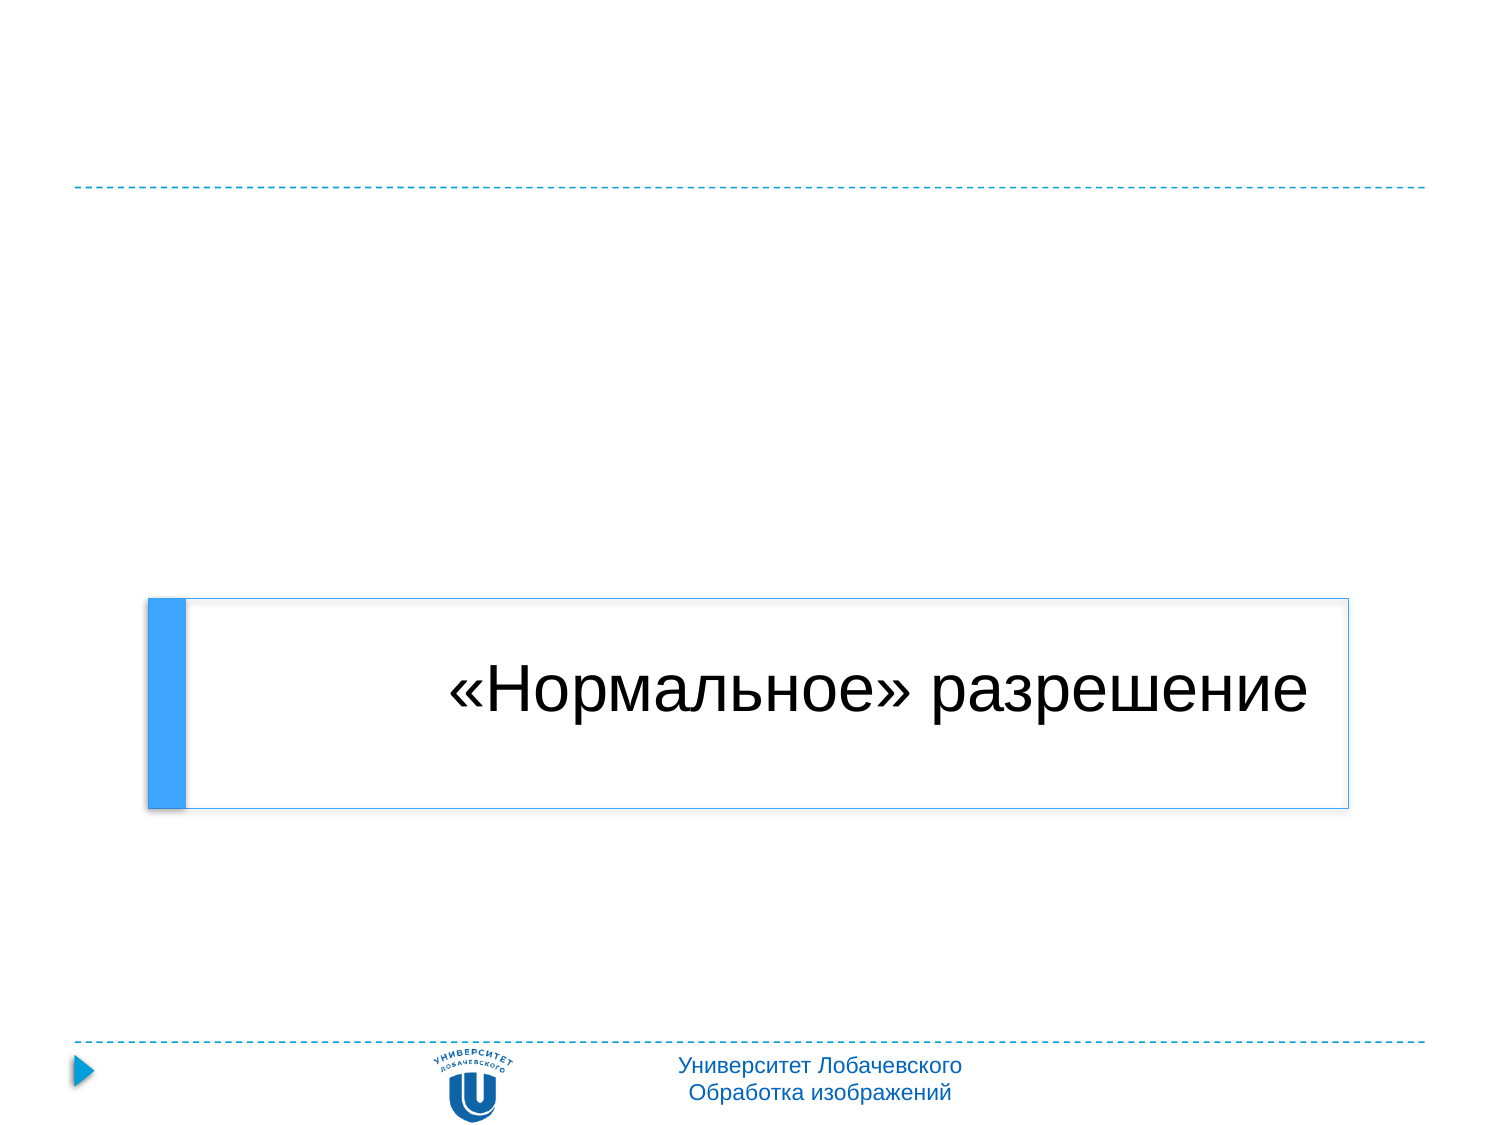

# «Нормальное» разрешение
3
Университет Лобачевского
Обработка изображений